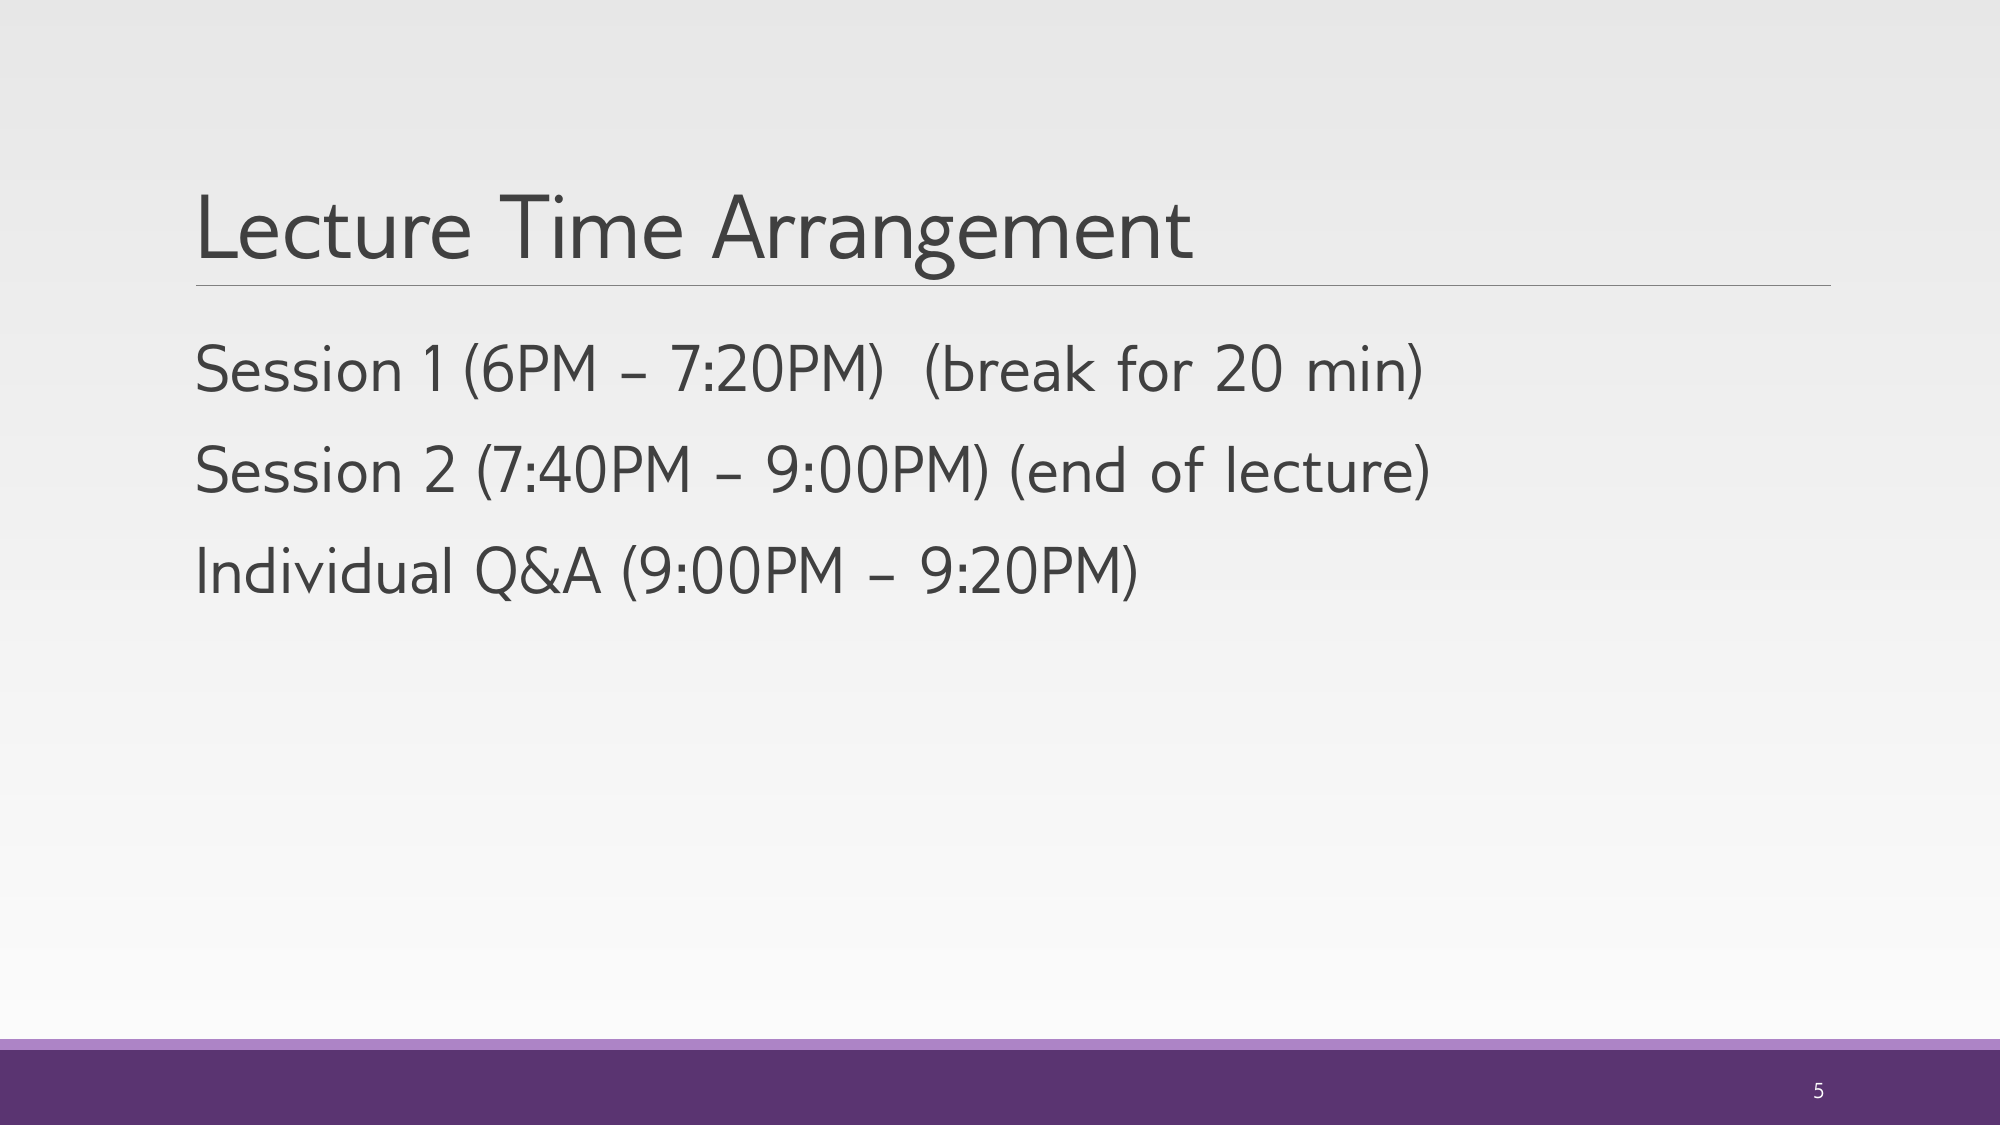

# Lecture Time Arrangement
Session 1 (6PM – 7:20PM)  (break for 20 min)
Session 2 (7:40PM – 9:00PM) (end of lecture)
Individual Q&A (9:00PM – 9:20PM)

5